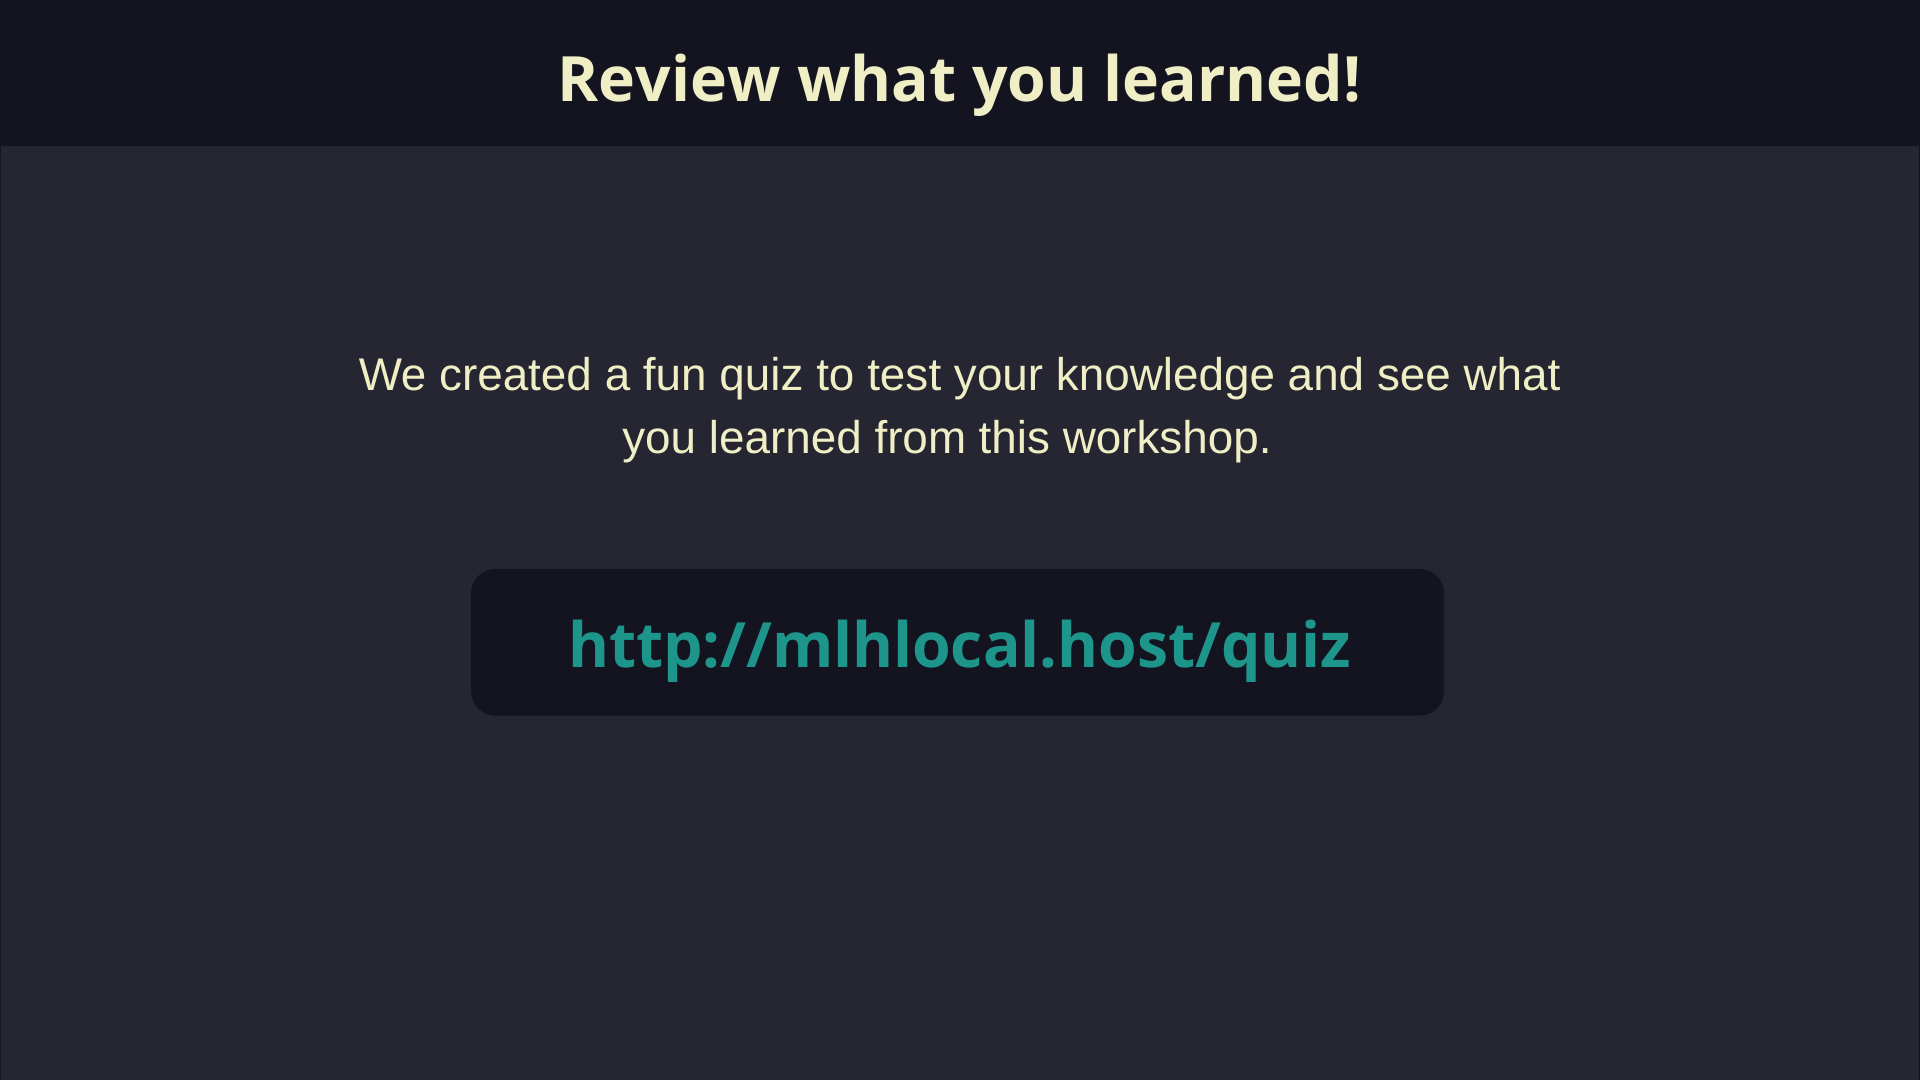

Review what you learned!

We created a fun quiz to test your knowledge and see what you learned from this workshop.

http://mlhlocal.host/quiz